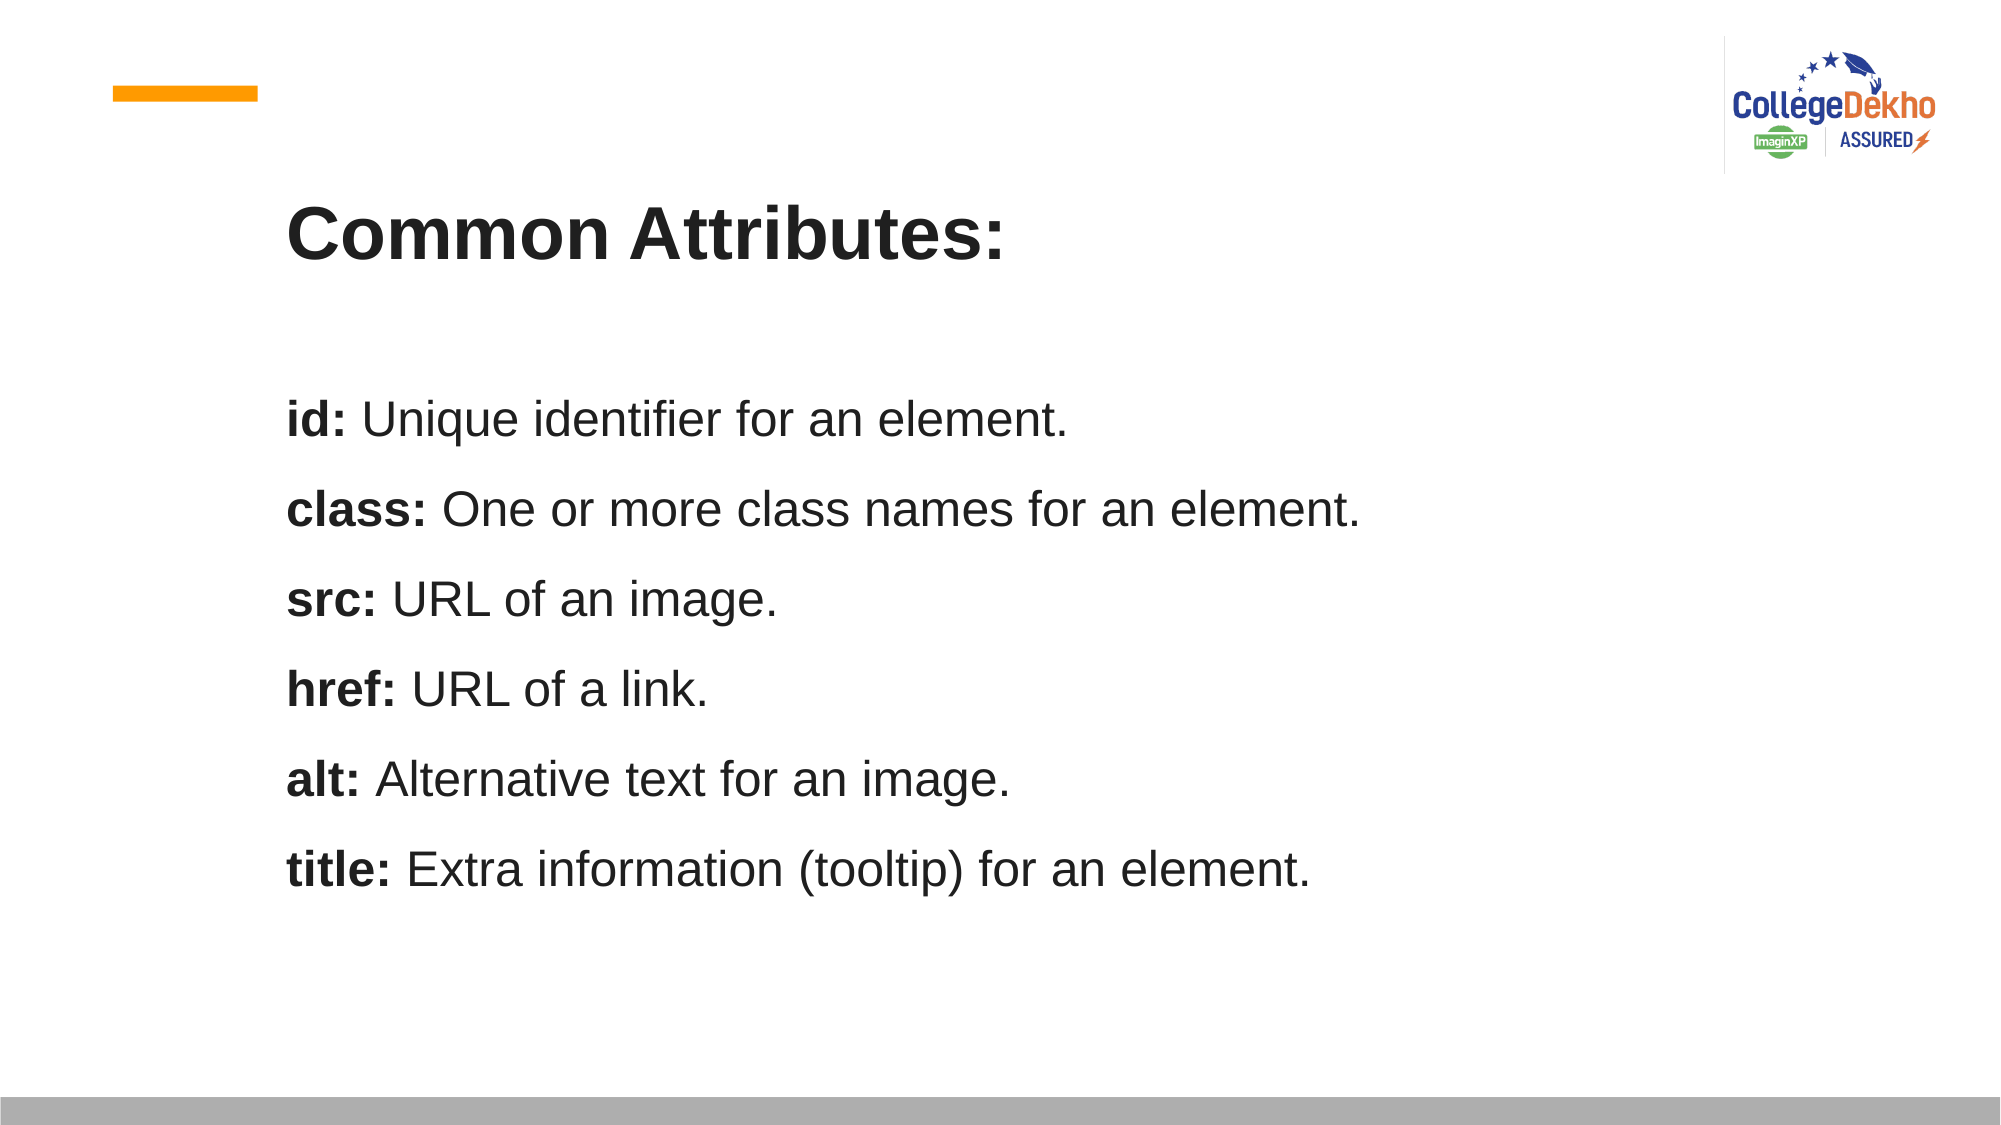

Common Attributes:

id: Unique identifier for an element.
class: One or more class names for an element.
src: URL of an image.
href: URL of a link.
alt: Alternative text for an image.
title: Extra information (tooltip) for an element.